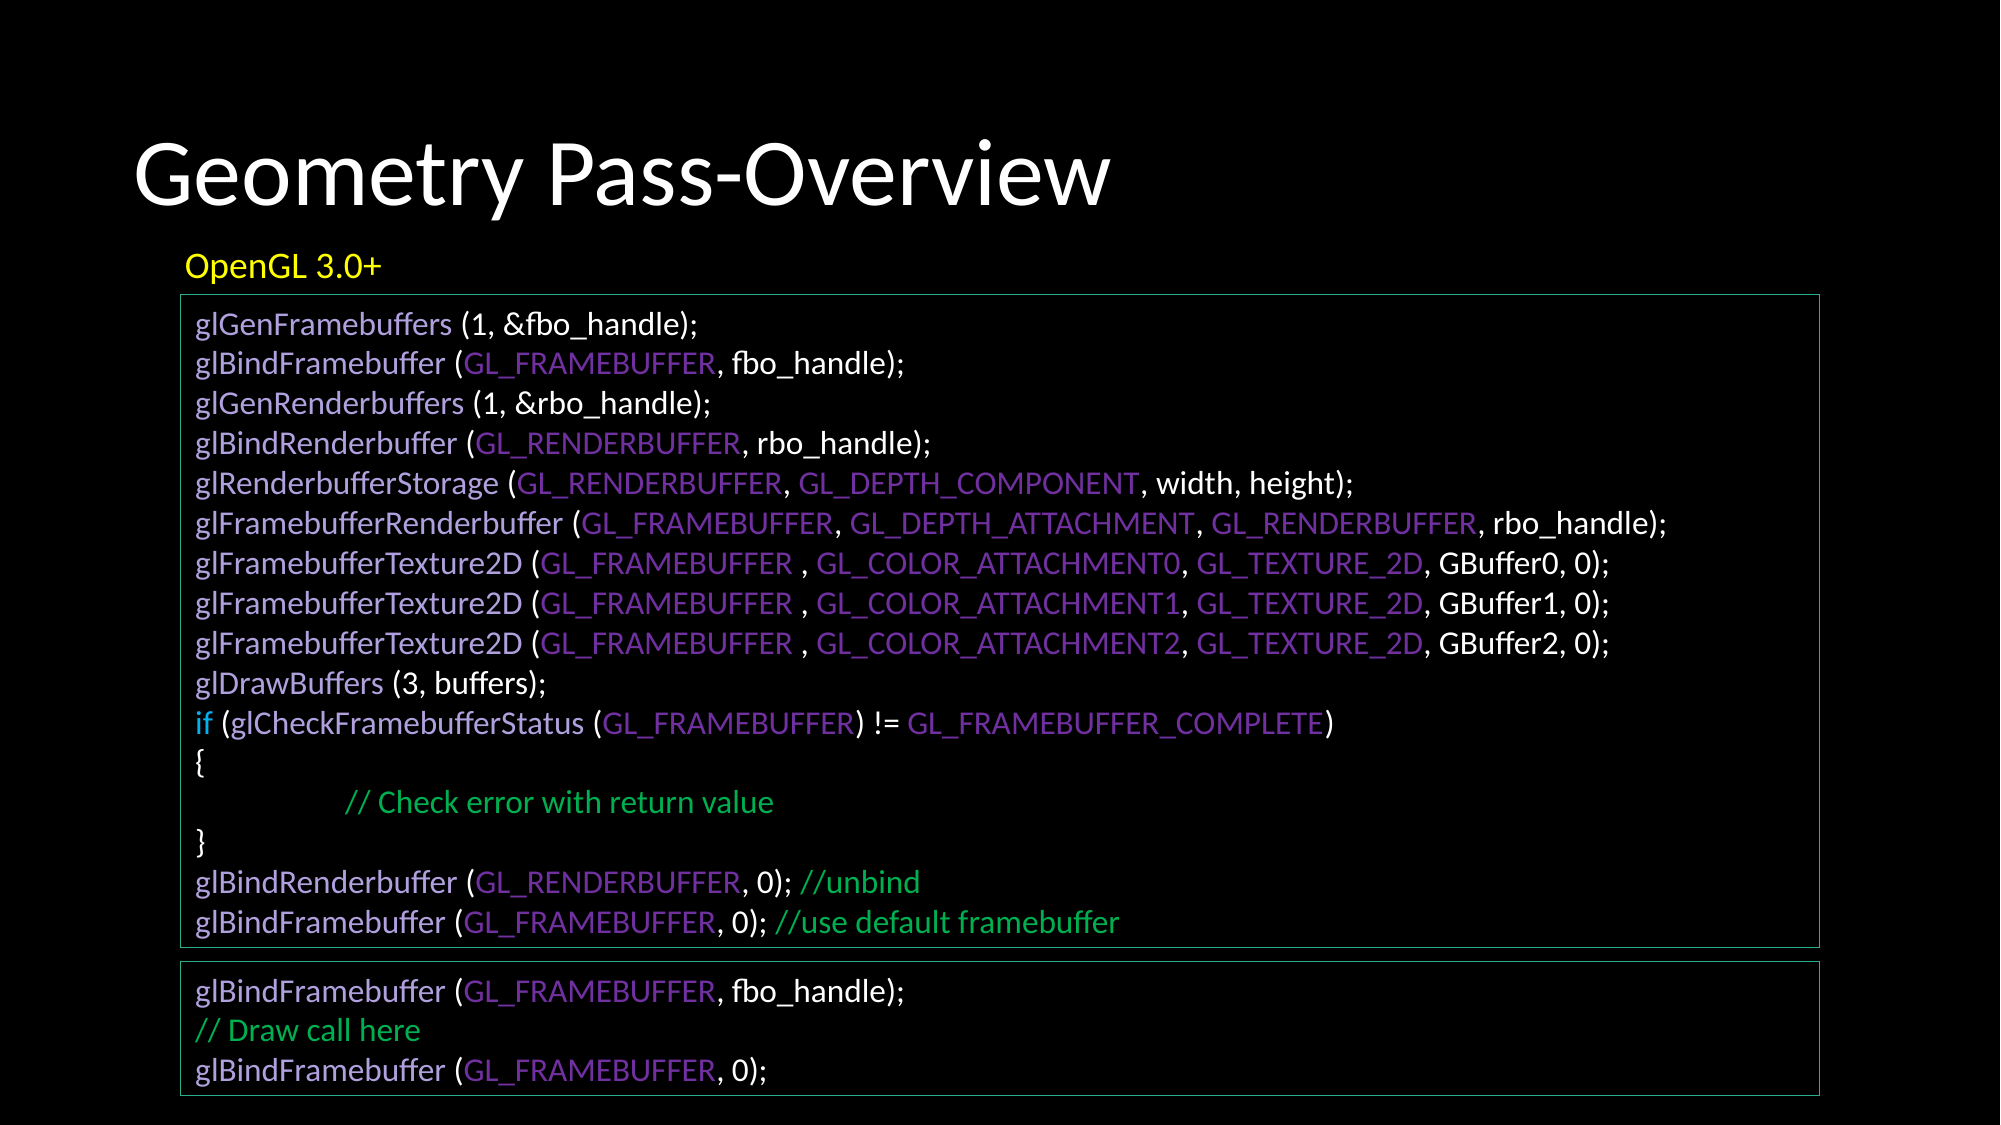

# Geometry Pass-Overview
OpenGL 3.0+
glGenFramebuffers (1, &fbo_handle);
glBindFramebuffer (GL_FRAMEBUFFER, fbo_handle);
glGenRenderbuffers (1, &rbo_handle);
glBindRenderbuffer (GL_RENDERBUFFER, rbo_handle);
glRenderbufferStorage (GL_RENDERBUFFER, GL_DEPTH_COMPONENT, width, height);
glFramebufferRenderbuffer (GL_FRAMEBUFFER, GL_DEPTH_ATTACHMENT, GL_RENDERBUFFER, rbo_handle);
glFramebufferTexture2D (GL_FRAMEBUFFER , GL_COLOR_ATTACHMENT0, GL_TEXTURE_2D, GBuffer0, 0);
glFramebufferTexture2D (GL_FRAMEBUFFER , GL_COLOR_ATTACHMENT1, GL_TEXTURE_2D, GBuffer1, 0);
glFramebufferTexture2D (GL_FRAMEBUFFER , GL_COLOR_ATTACHMENT2, GL_TEXTURE_2D, GBuffer2, 0);
glDrawBuffers (3, buffers);
if (glCheckFramebufferStatus (GL_FRAMEBUFFER) != GL_FRAMEBUFFER_COMPLETE)
{
	// Check error with return value
}
glBindRenderbuffer (GL_RENDERBUFFER, 0); //unbind
glBindFramebuffer (GL_FRAMEBUFFER, 0); //use default framebuffer
glBindFramebuffer (GL_FRAMEBUFFER, fbo_handle);
// Draw call here
glBindFramebuffer (GL_FRAMEBUFFER, 0);